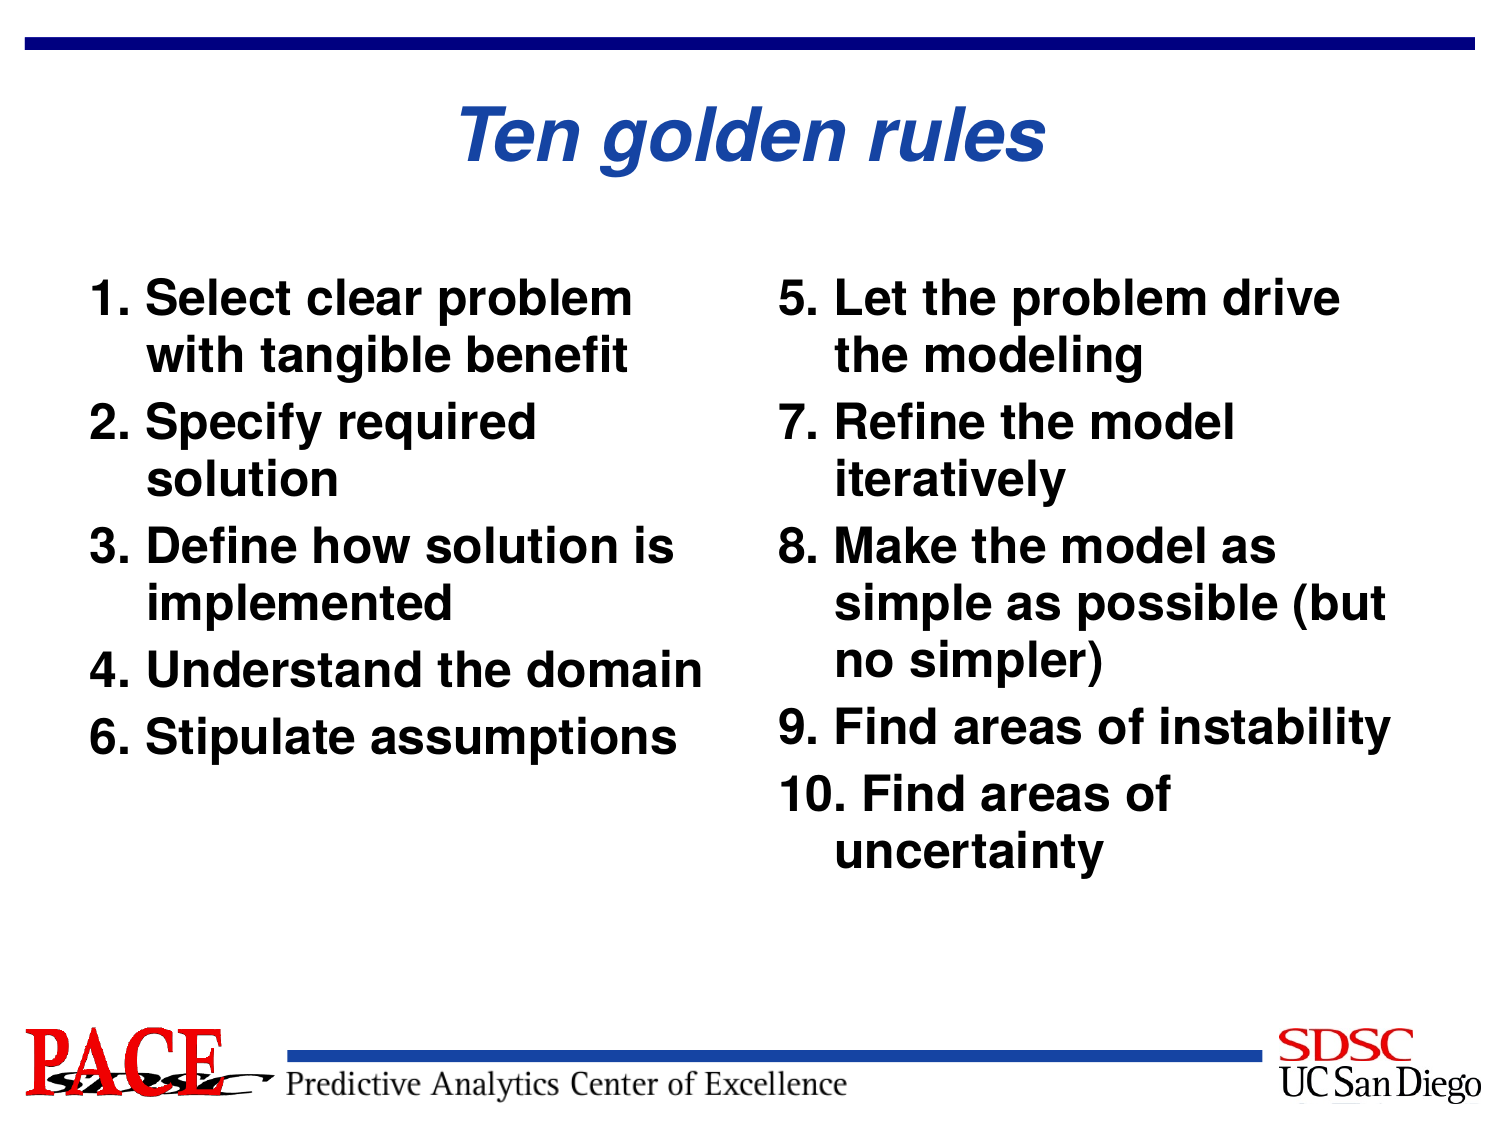

# Ten golden rules
1. Select clear problem with tangible benefit
2. Specify required solution
3. Define how solution is implemented
4. Understand the domain
6. Stipulate assumptions

5. Let the problem drive the modeling
7. Refine the model iteratively
8. Make the model as simple as possible (but no simpler)
9. Find areas of instability
10. Find areas of uncertainty